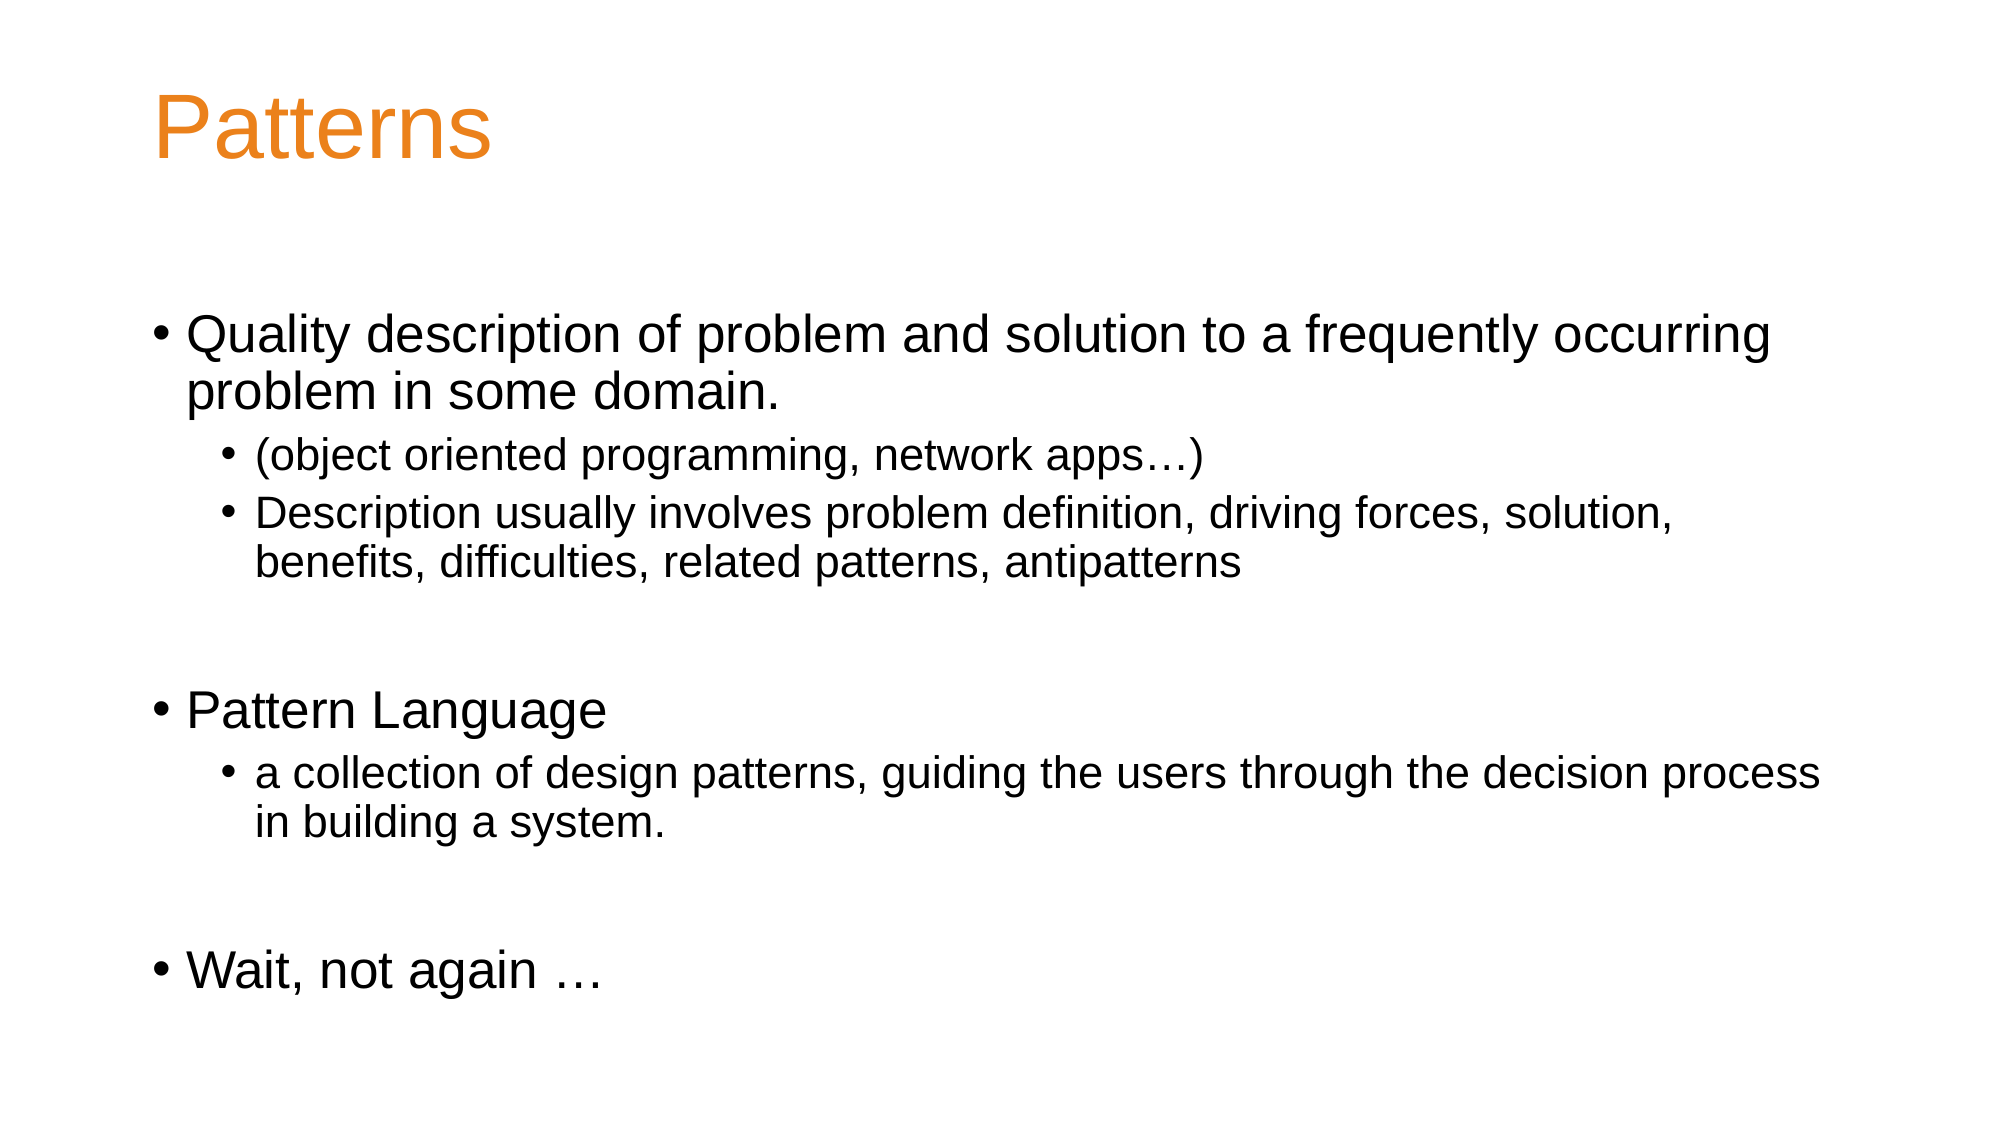

# Patterns
Quality description of problem and solution to a frequently occurring problem in some domain.
(object oriented programming, network apps…)
Description usually involves problem definition, driving forces, solution, benefits, difficulties, related patterns, antipatterns

Pattern Language
a collection of design patterns, guiding the users through the decision process in building a system.

Wait, not again …